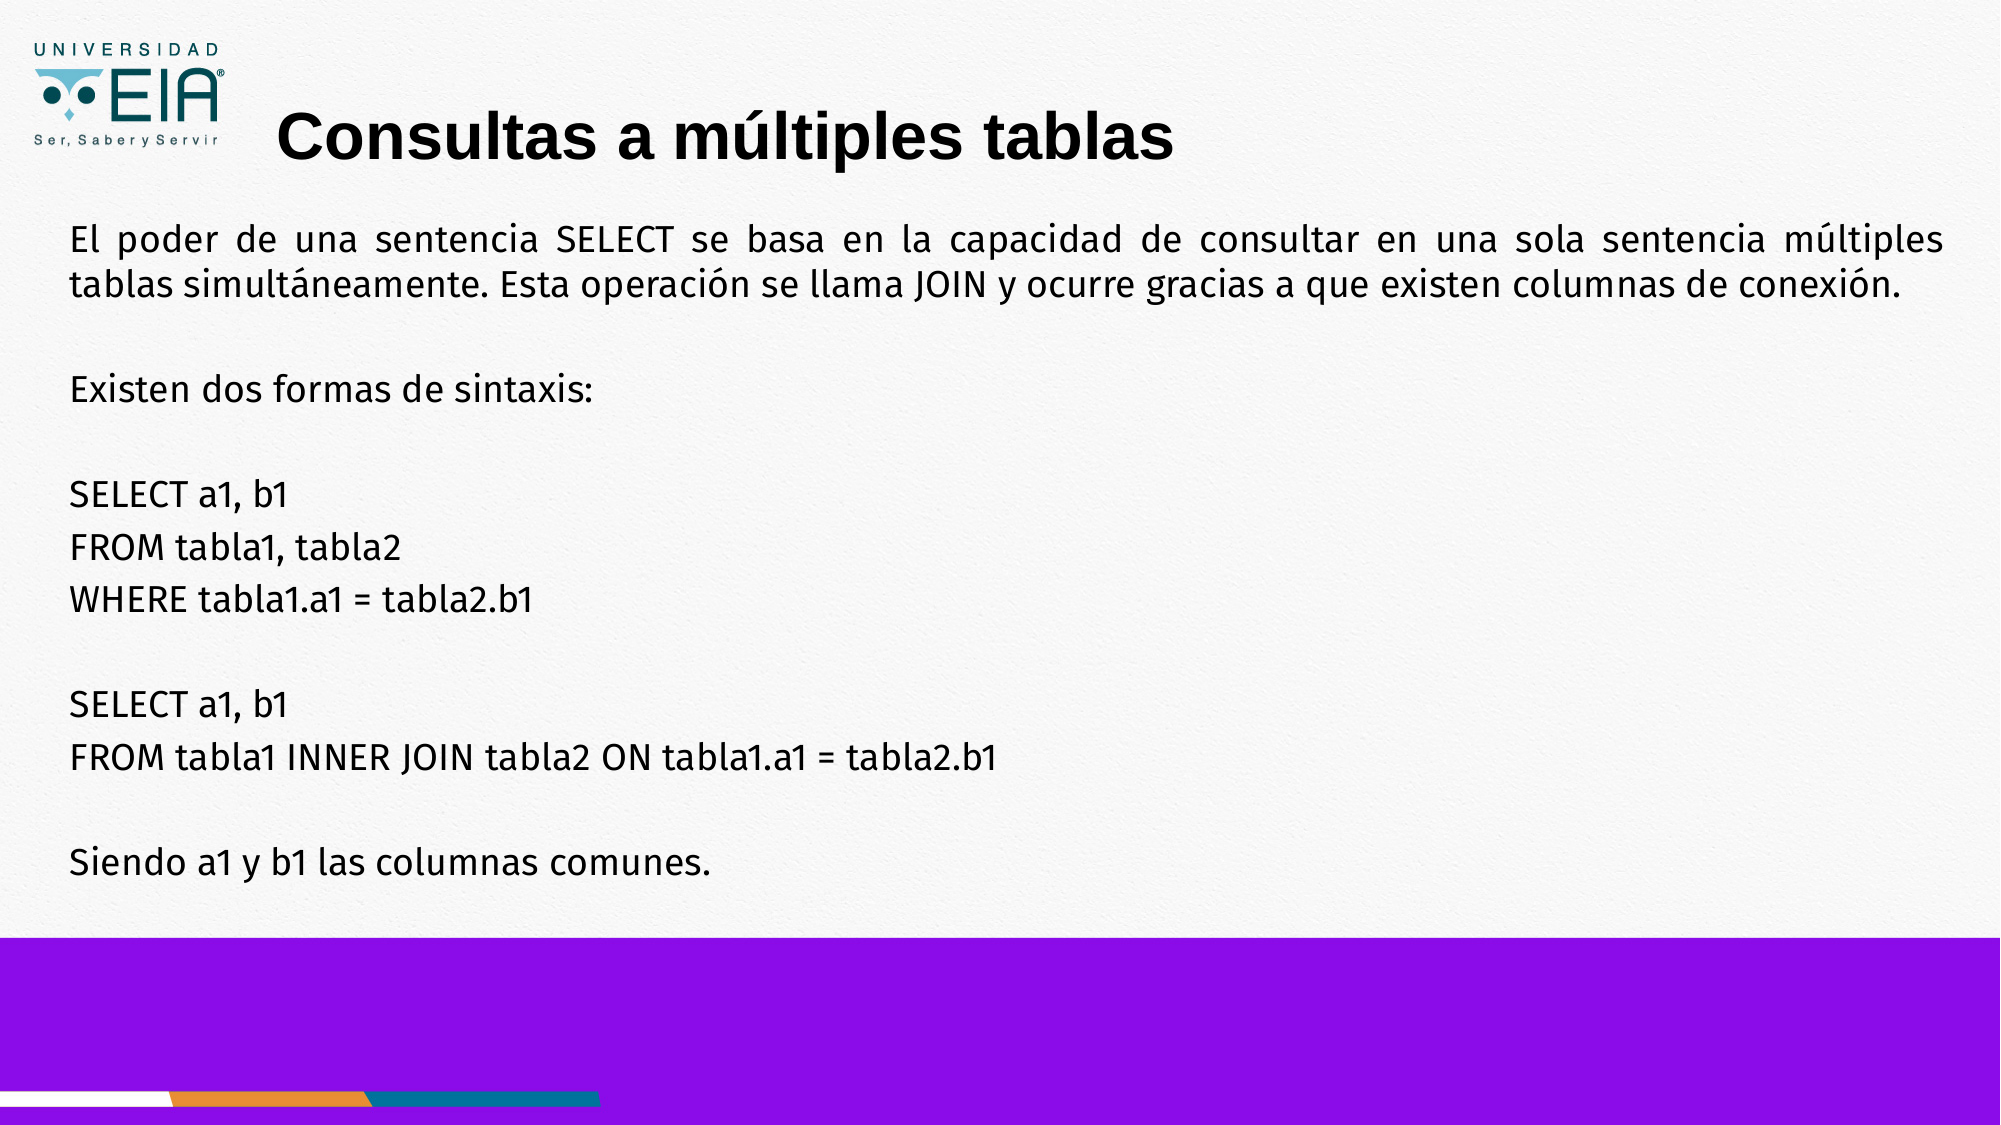

# Consultas a múltiples tablas
El poder de una sentencia SELECT se basa en la capacidad de consultar en una sola sentencia múltiples tablas simultáneamente. Esta operación se llama JOIN y ocurre gracias a que existen columnas de conexión.

Existen dos formas de sintaxis:

SELECT a1, b1
FROM tabla1, tabla2
WHERE tabla1.a1 = tabla2.b1

SELECT a1, b1
FROM tabla1 INNER JOIN tabla2 ON tabla1.a1 = tabla2.b1

Siendo a1 y b1 las columnas comunes.